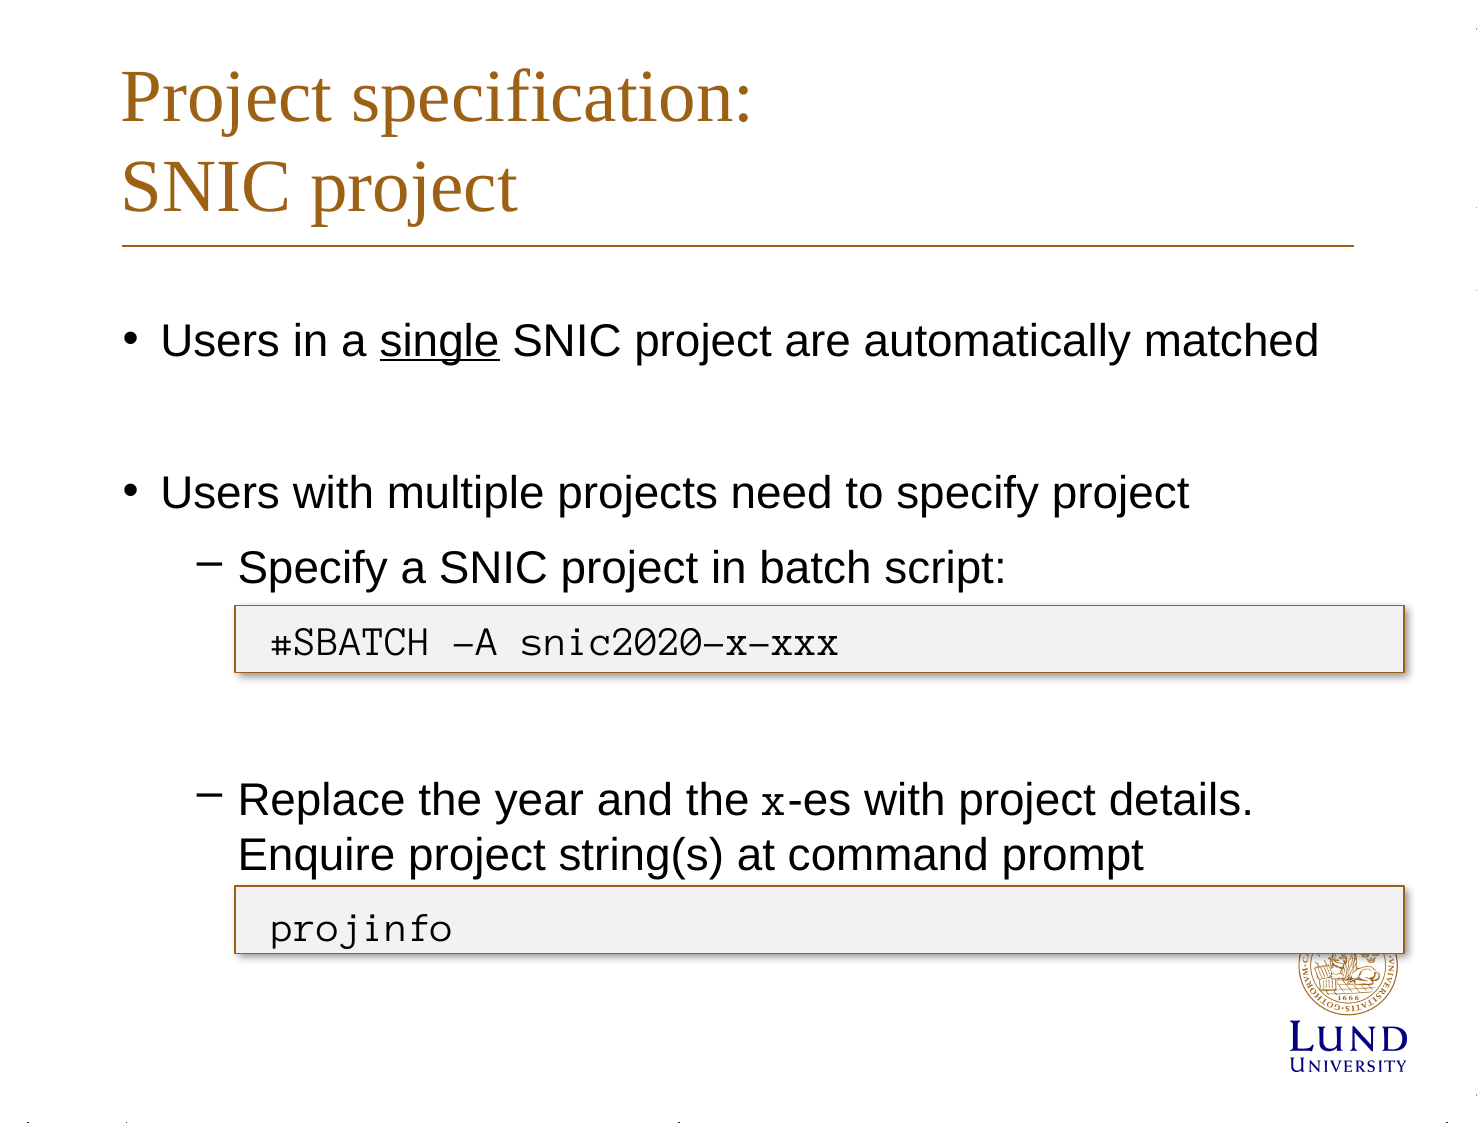

# Project specification: SNIC project
Users in a single SNIC project are automatically matched

Users with multiple projects need to specify project
Specify a SNIC project in batch script:
#SBATCH -A snic2020-x-xxx

Replace the year and the x-es with project details.  Enquire project string(s) at command prompt
projinfo